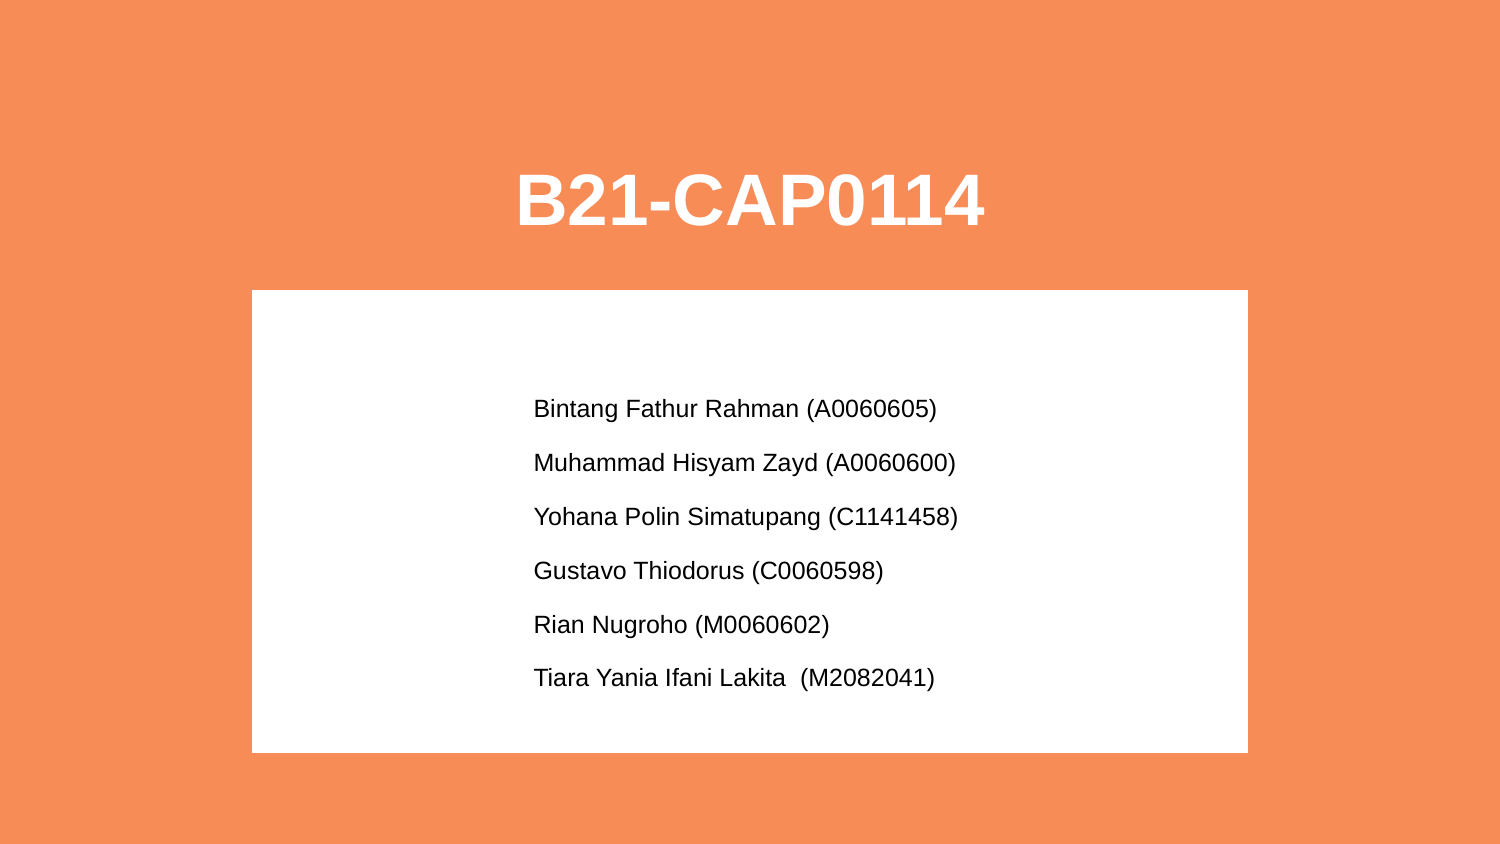

B21-CAP0114

Bintang Fathur Rahman (A0060605)
Muhammad Hisyam Zayd (A0060600)
Yohana Polin Simatupang (C1141458)
Gustavo Thiodorus (C0060598)
Rian Nugroho (M0060602)
Tiara Yania Ifani Lakita  (M2082041)